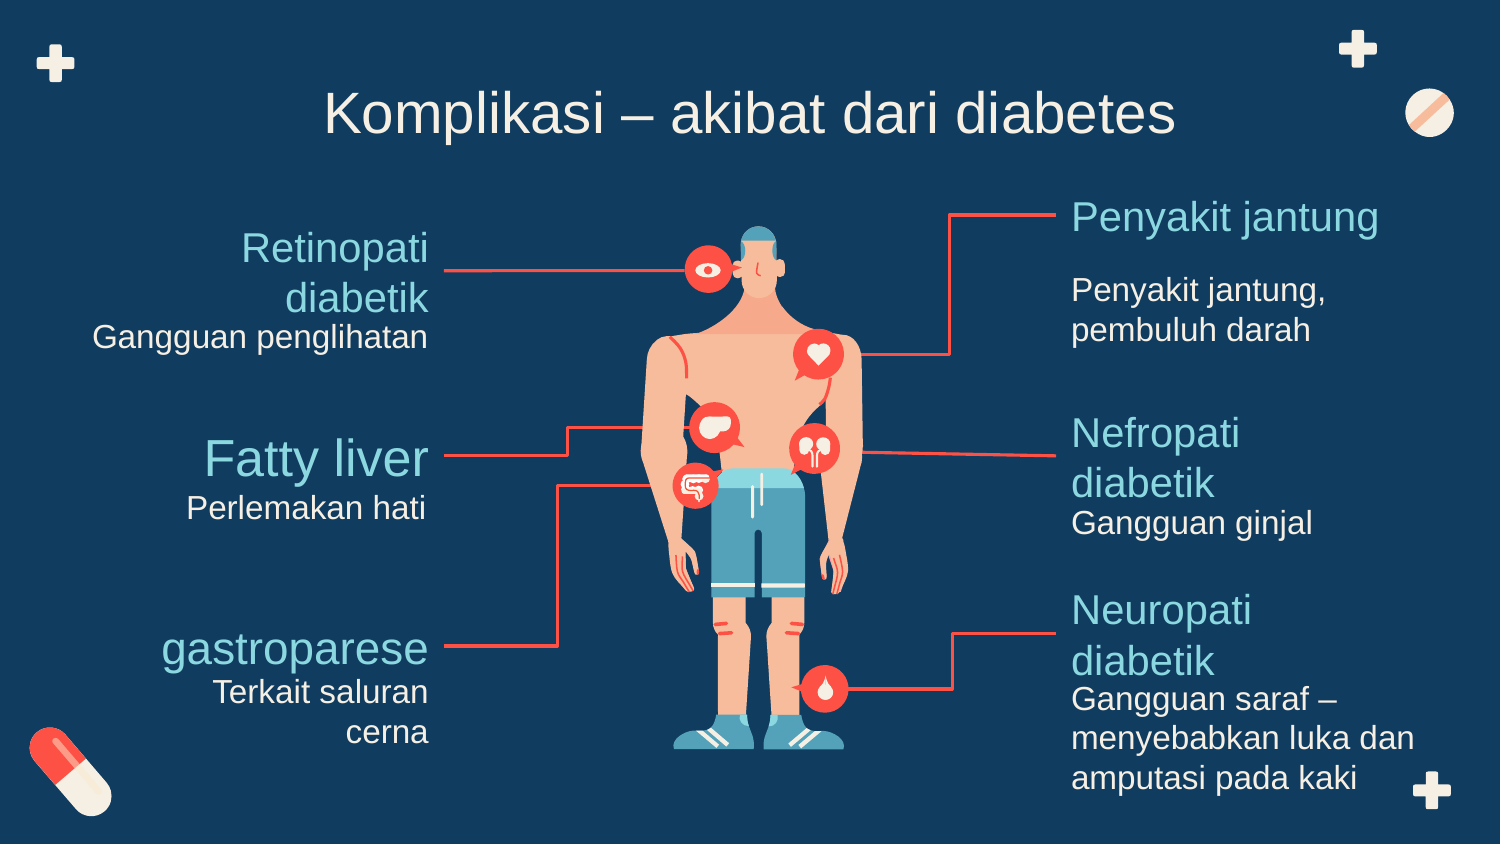

# Komplikasi – akibat dari diabetes
Penyakit jantung

Retinopati diabetik

Penyakit jantung, pembuluh darah
Gangguan penglihatan

Fatty liver

Nefropati diabetik

Perlemakan hati
Gangguan ginjal
gastroparese
Neuropati diabetik

Terkait saluran cerna
Gangguan saraf – menyebabkan luka dan amputasi pada kaki